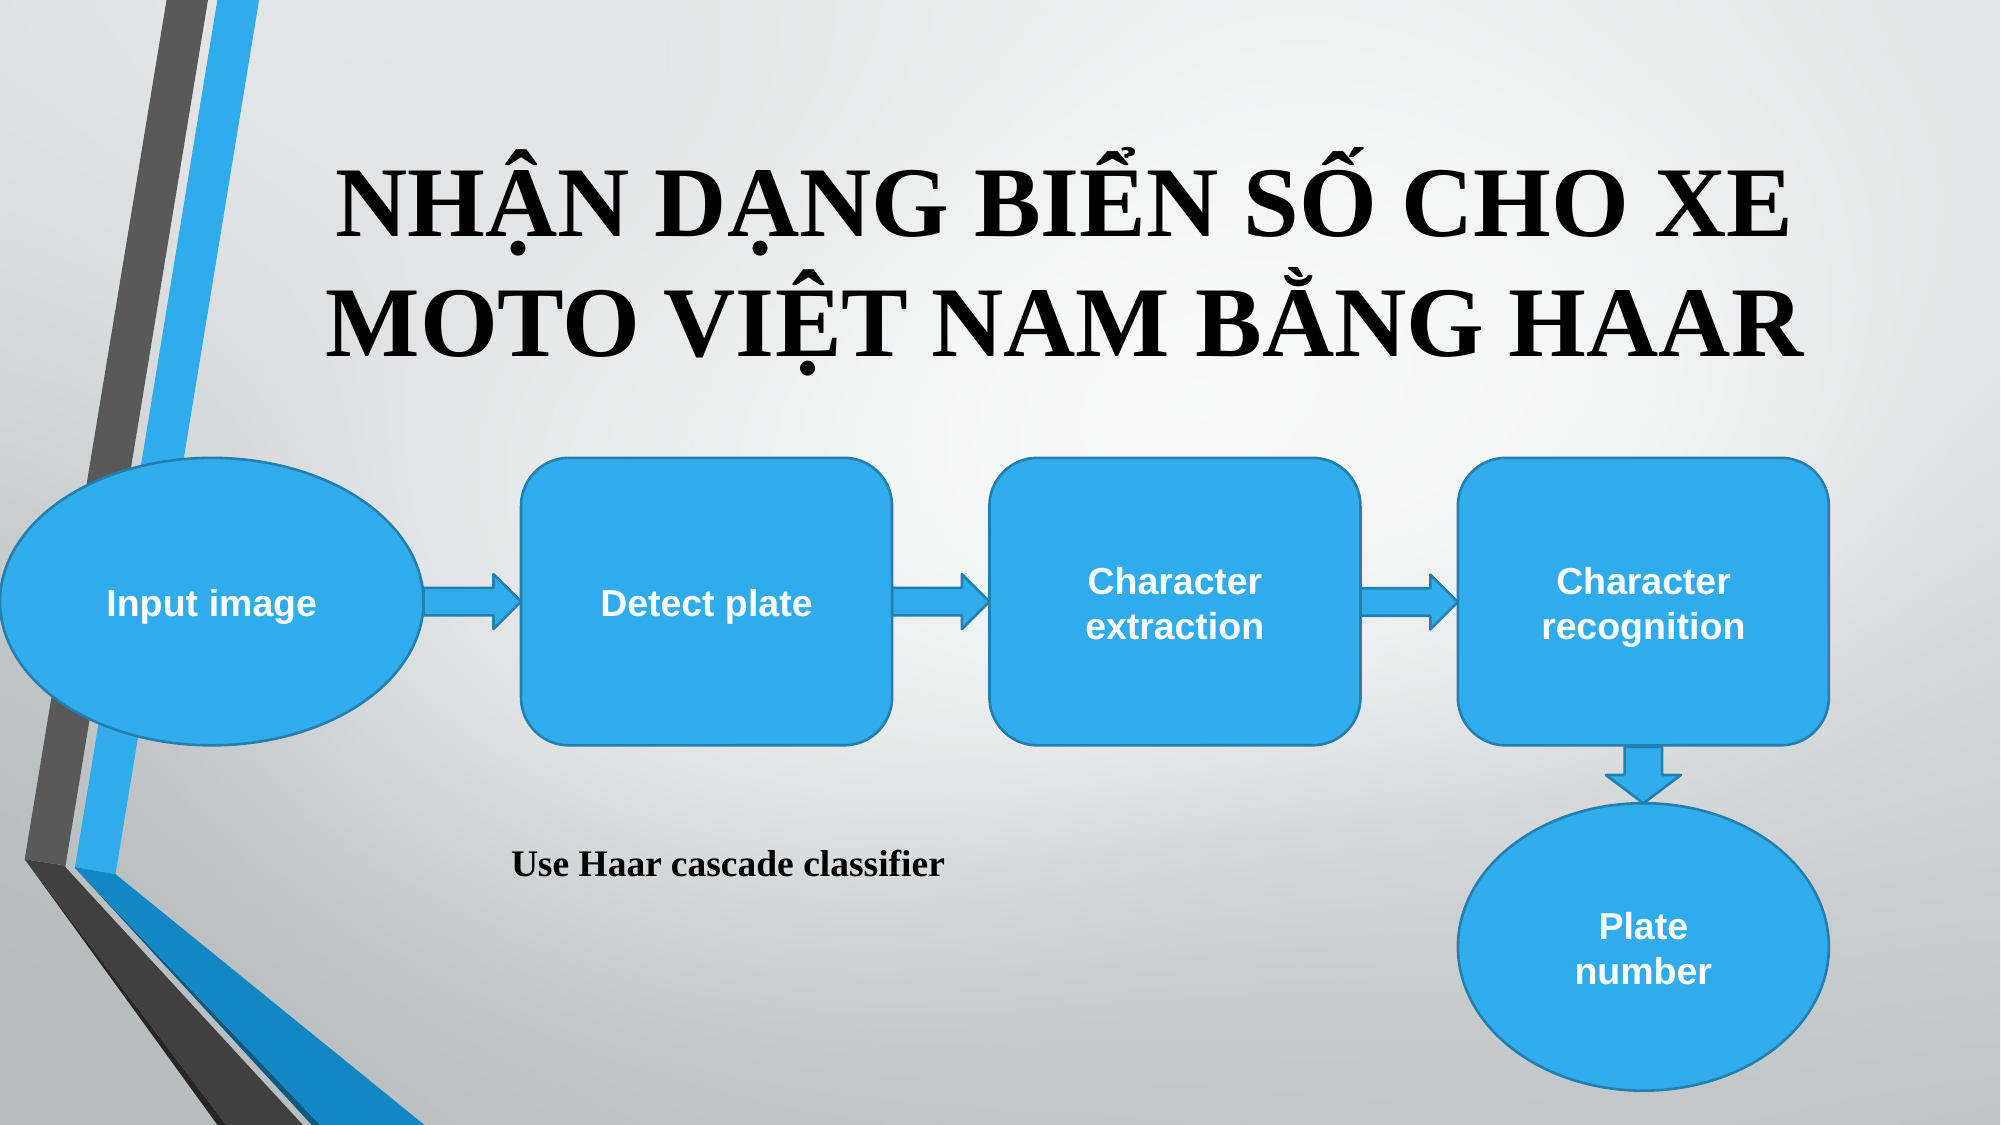

# NHẬN DẠNG BIỂN SỐ CHO XE MOTO VIỆT NAM BẰNG HAAR
Character recognition
Detect plate
Character extraction

Plate number
Use Haar cascade classifier
Input image